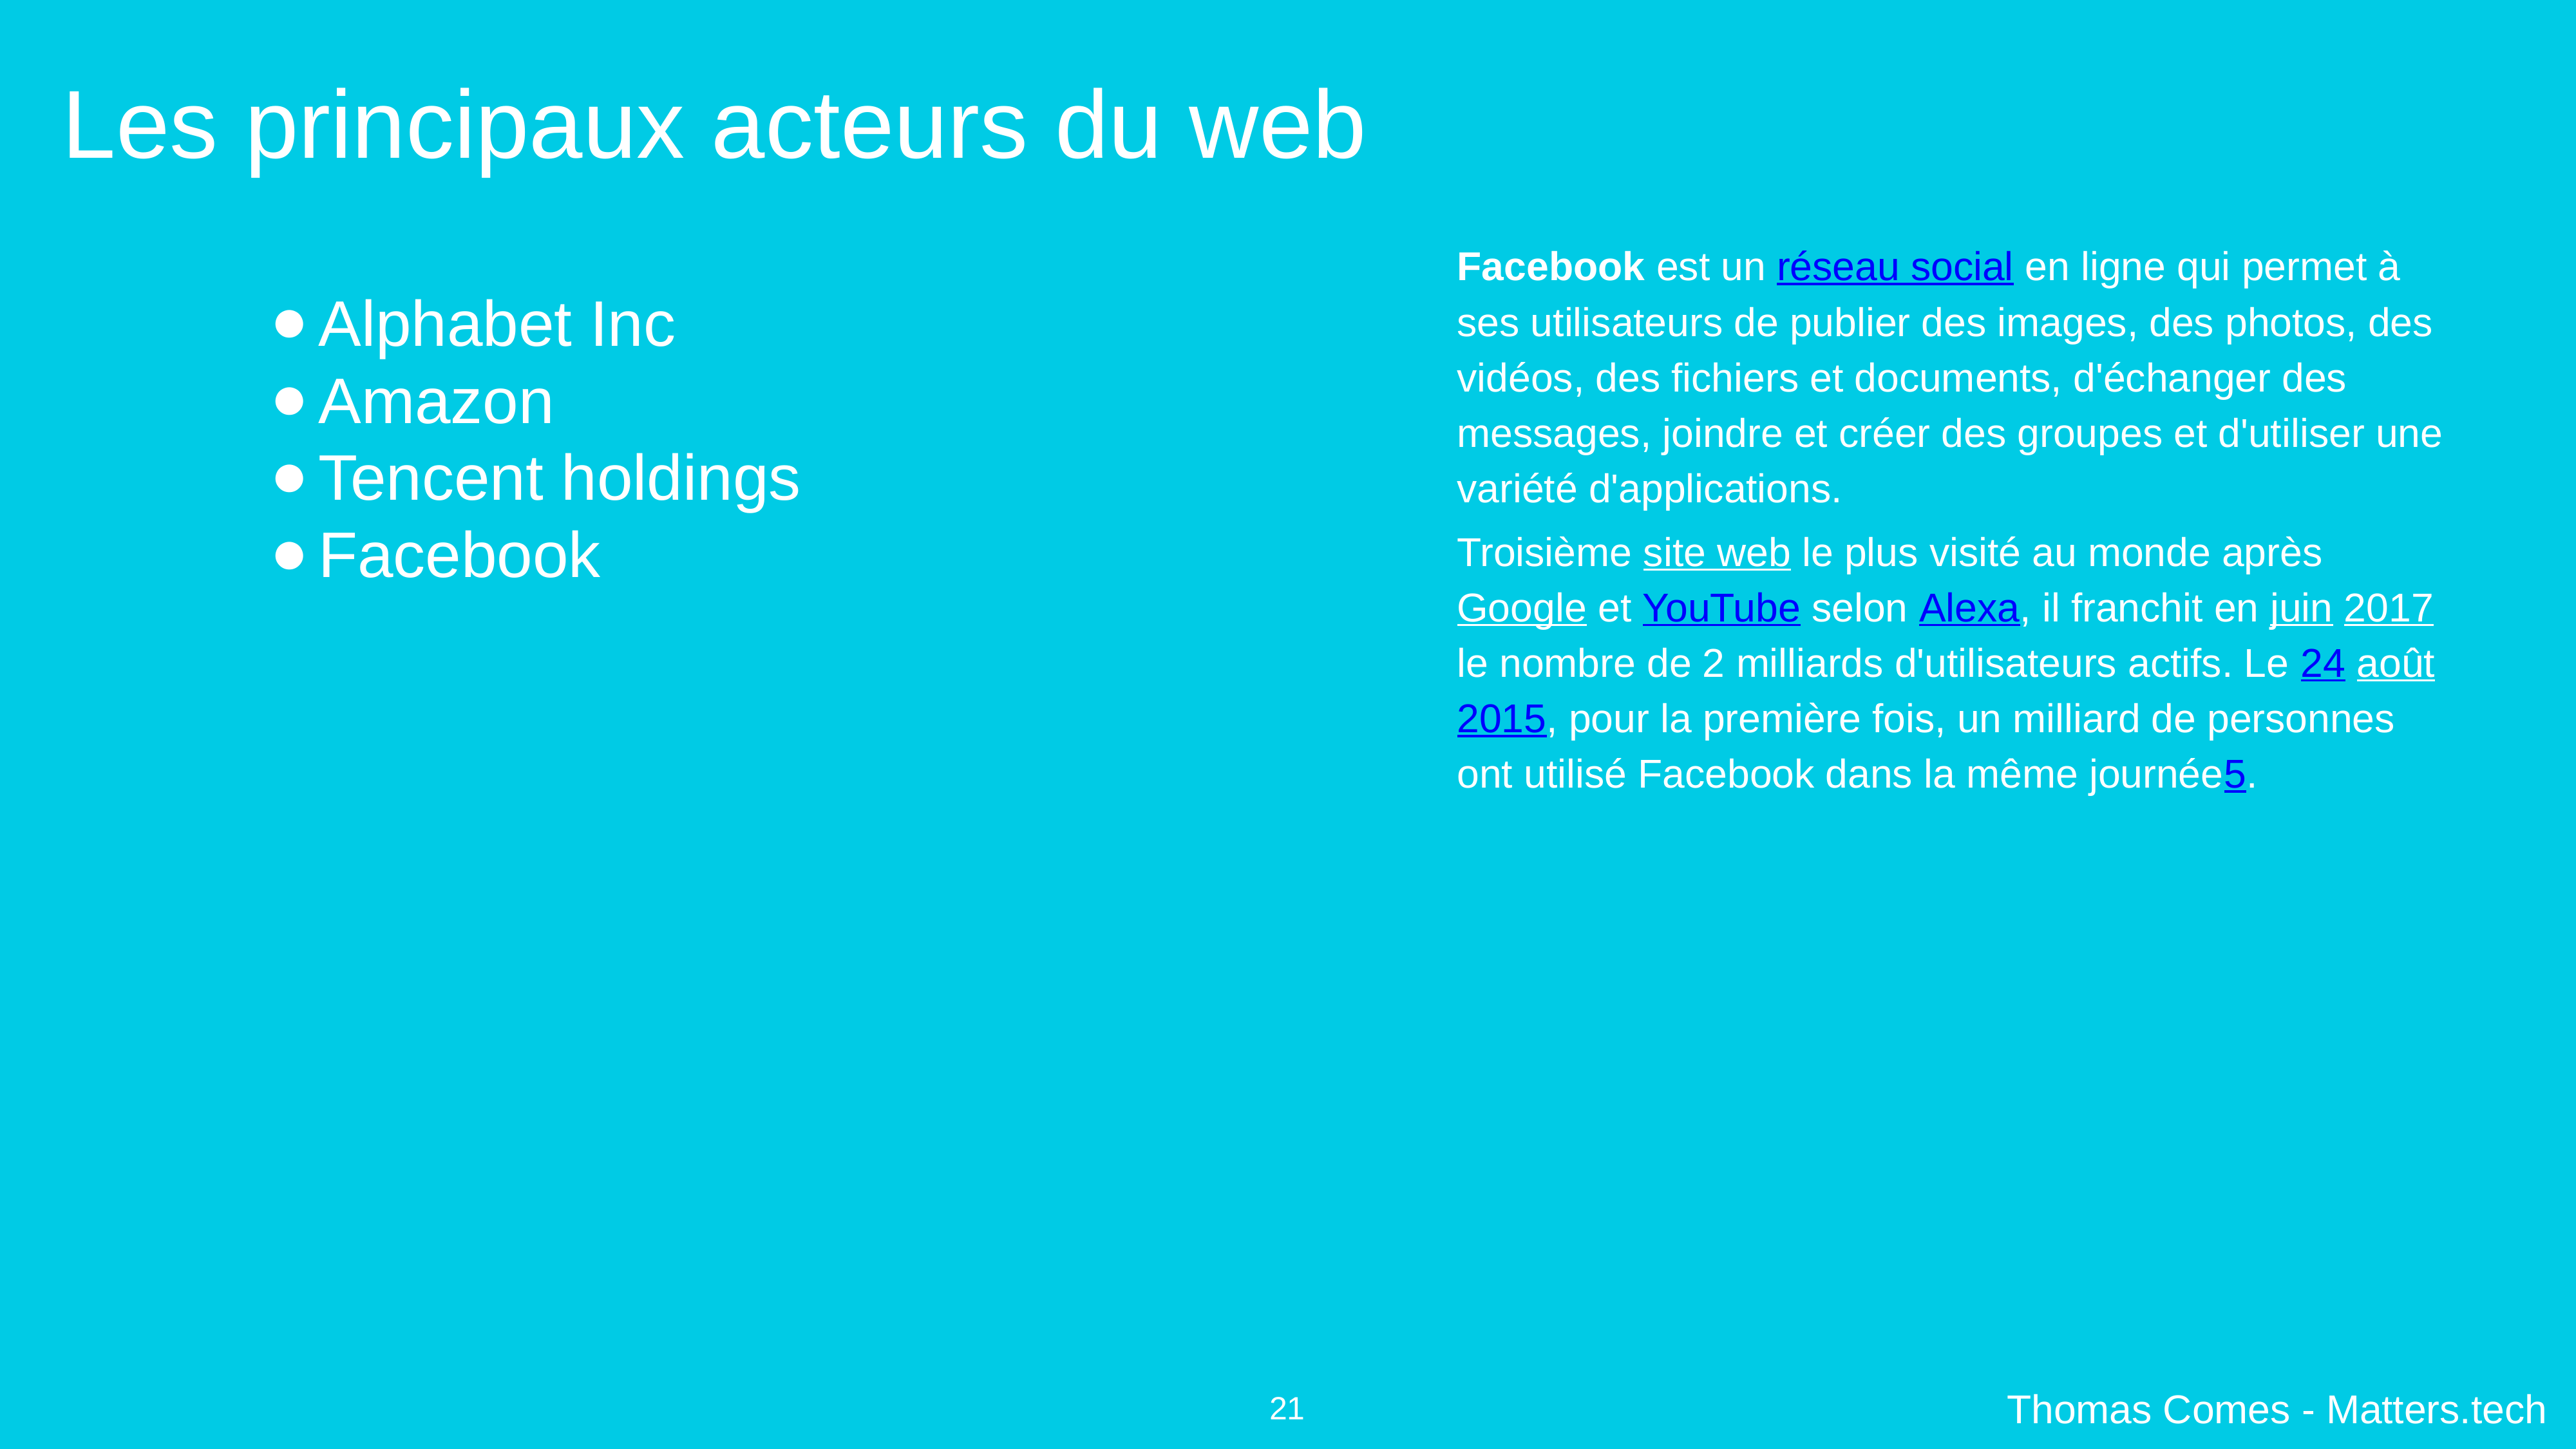

Les principaux acteurs du web

Alphabet Inc
Amazon
Tencent holdings
Facebook

Facebook est un réseau social en ligne qui permet à ses utilisateurs de publier des images, des photos, des vidéos, des fichiers et documents, d'échanger des messages, joindre et créer des groupes et d'utiliser une variété d'applications.
Troisième site web le plus visité au monde après Google et YouTube selon Alexa, il franchit en juin 2017 le nombre de 2 milliards d'utilisateurs actifs. Le 24 août 2015, pour la première fois, un milliard de personnes ont utilisé Facebook dans la même journée5.

21